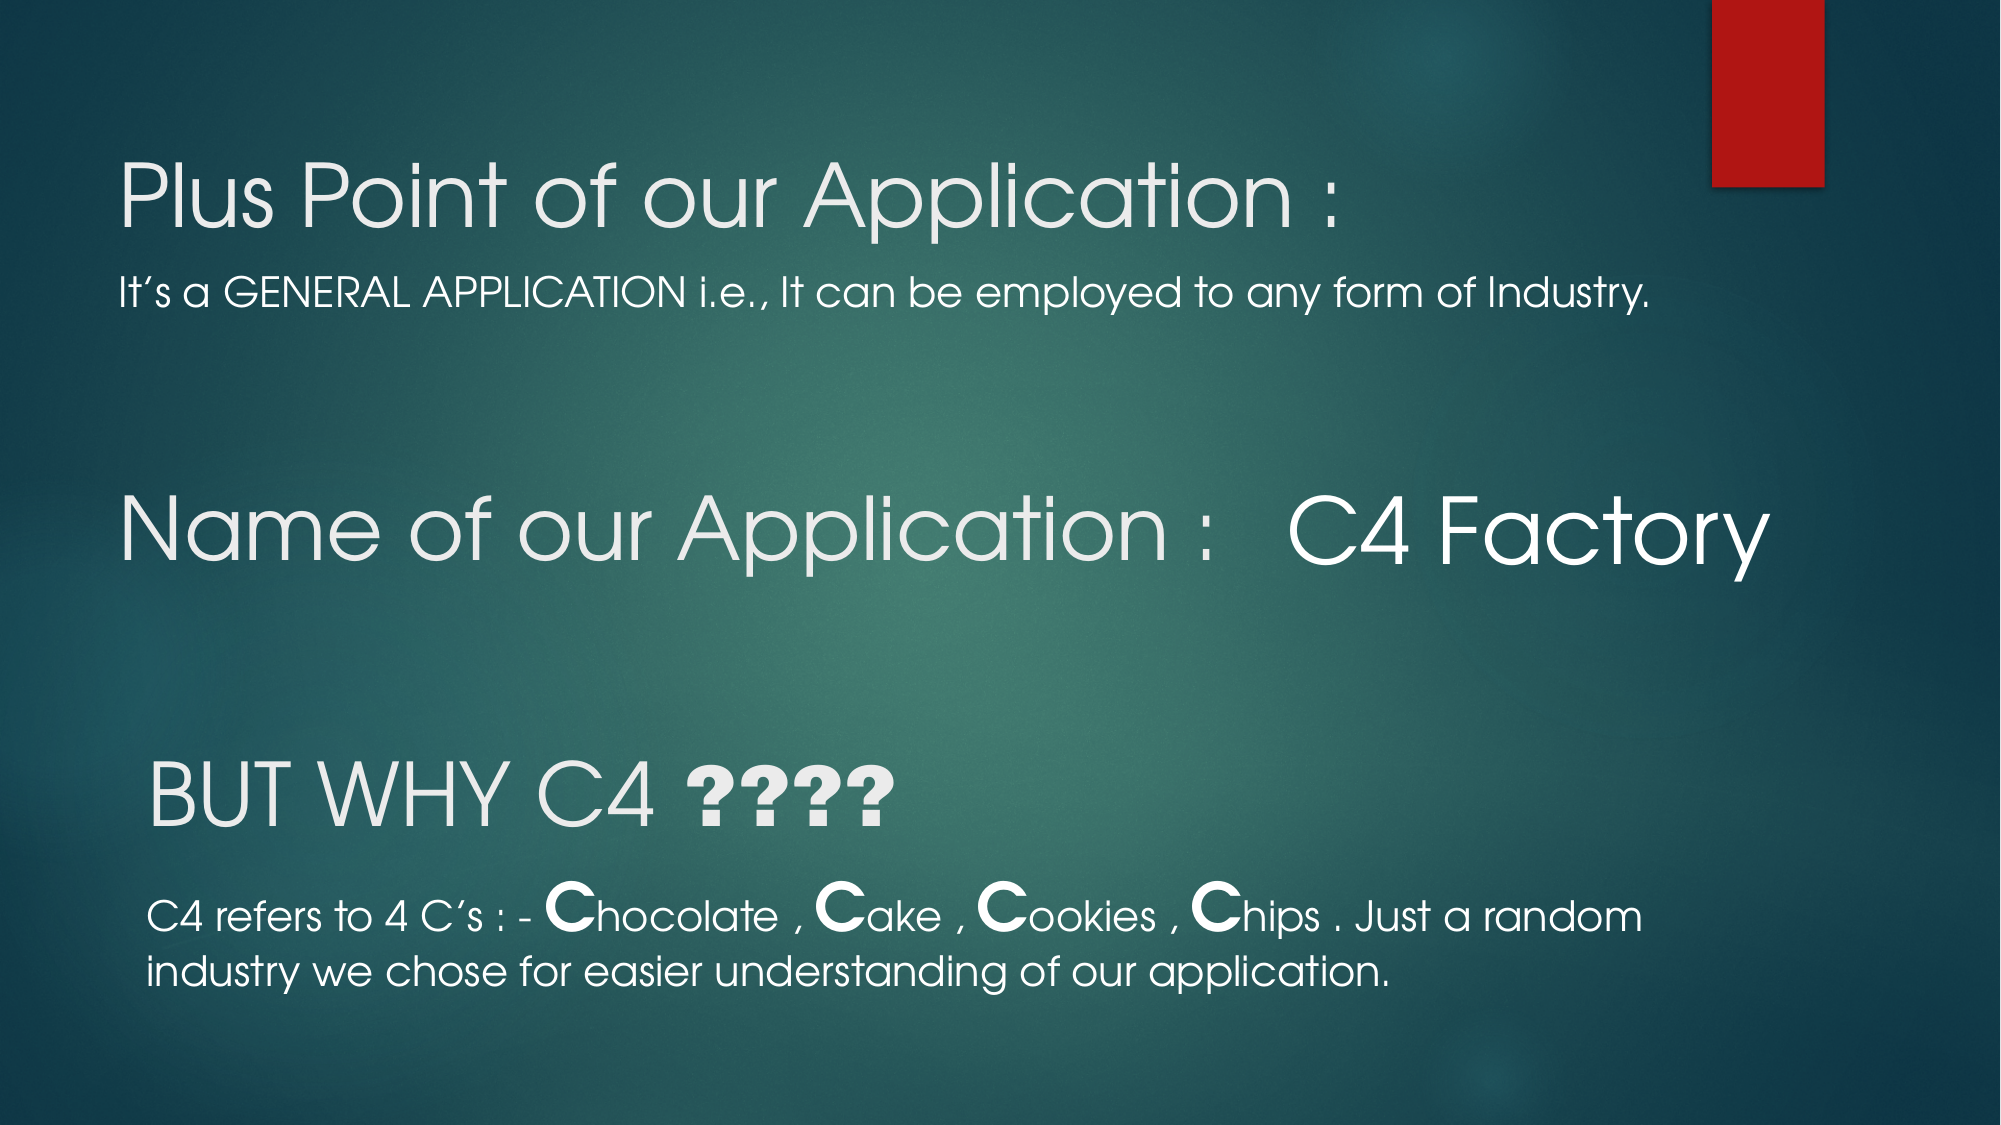

# Plus Point of our Application :
It’s a GENERAL APPLICATION i.e., It can be employed to any form of Industry.
Name of our Application :
C4 Factory
BUT WHY C4 ????
C4 refers to 4 C’s : - Chocolate , Cake , Cookies , Chips . Just a random industry we chose for easier understanding of our application.